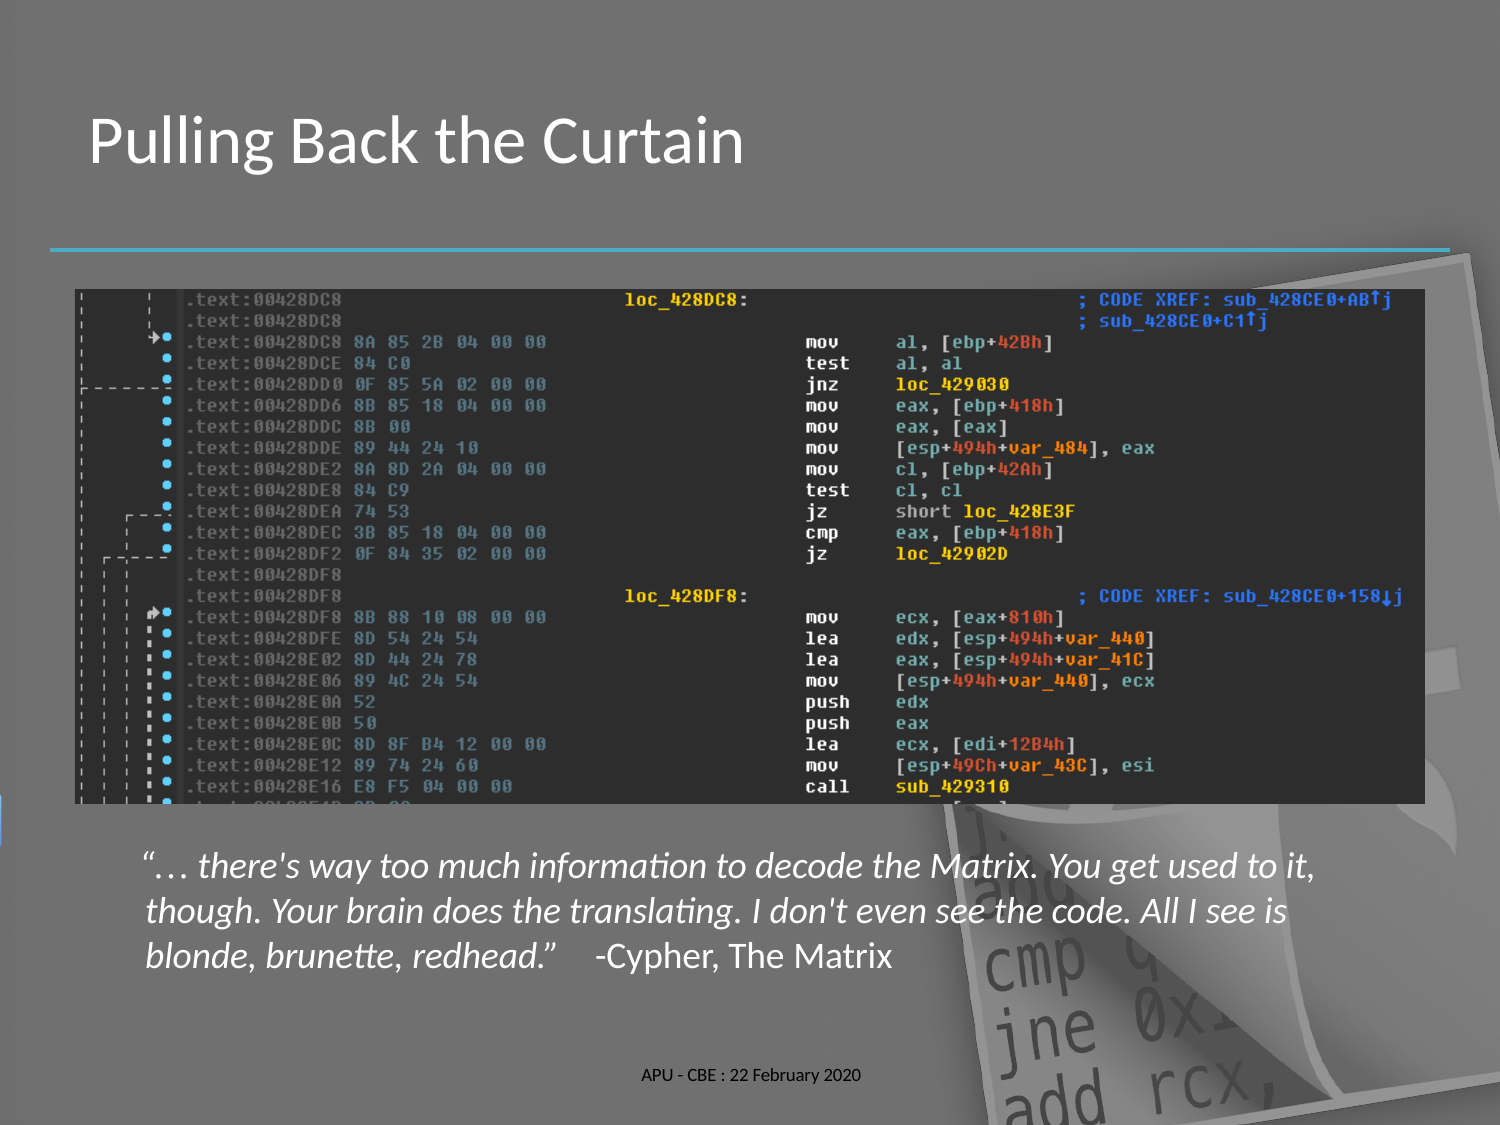

# Pulling Back the Curtain

“… there's way too much information to decode the Matrix. You get used to it,  though. Your brain does the translating. I don't even see the code. All I see is  blonde, brunette, redhead.”	-Cypher, The Matrix
APU - CBE : 22 February 2020